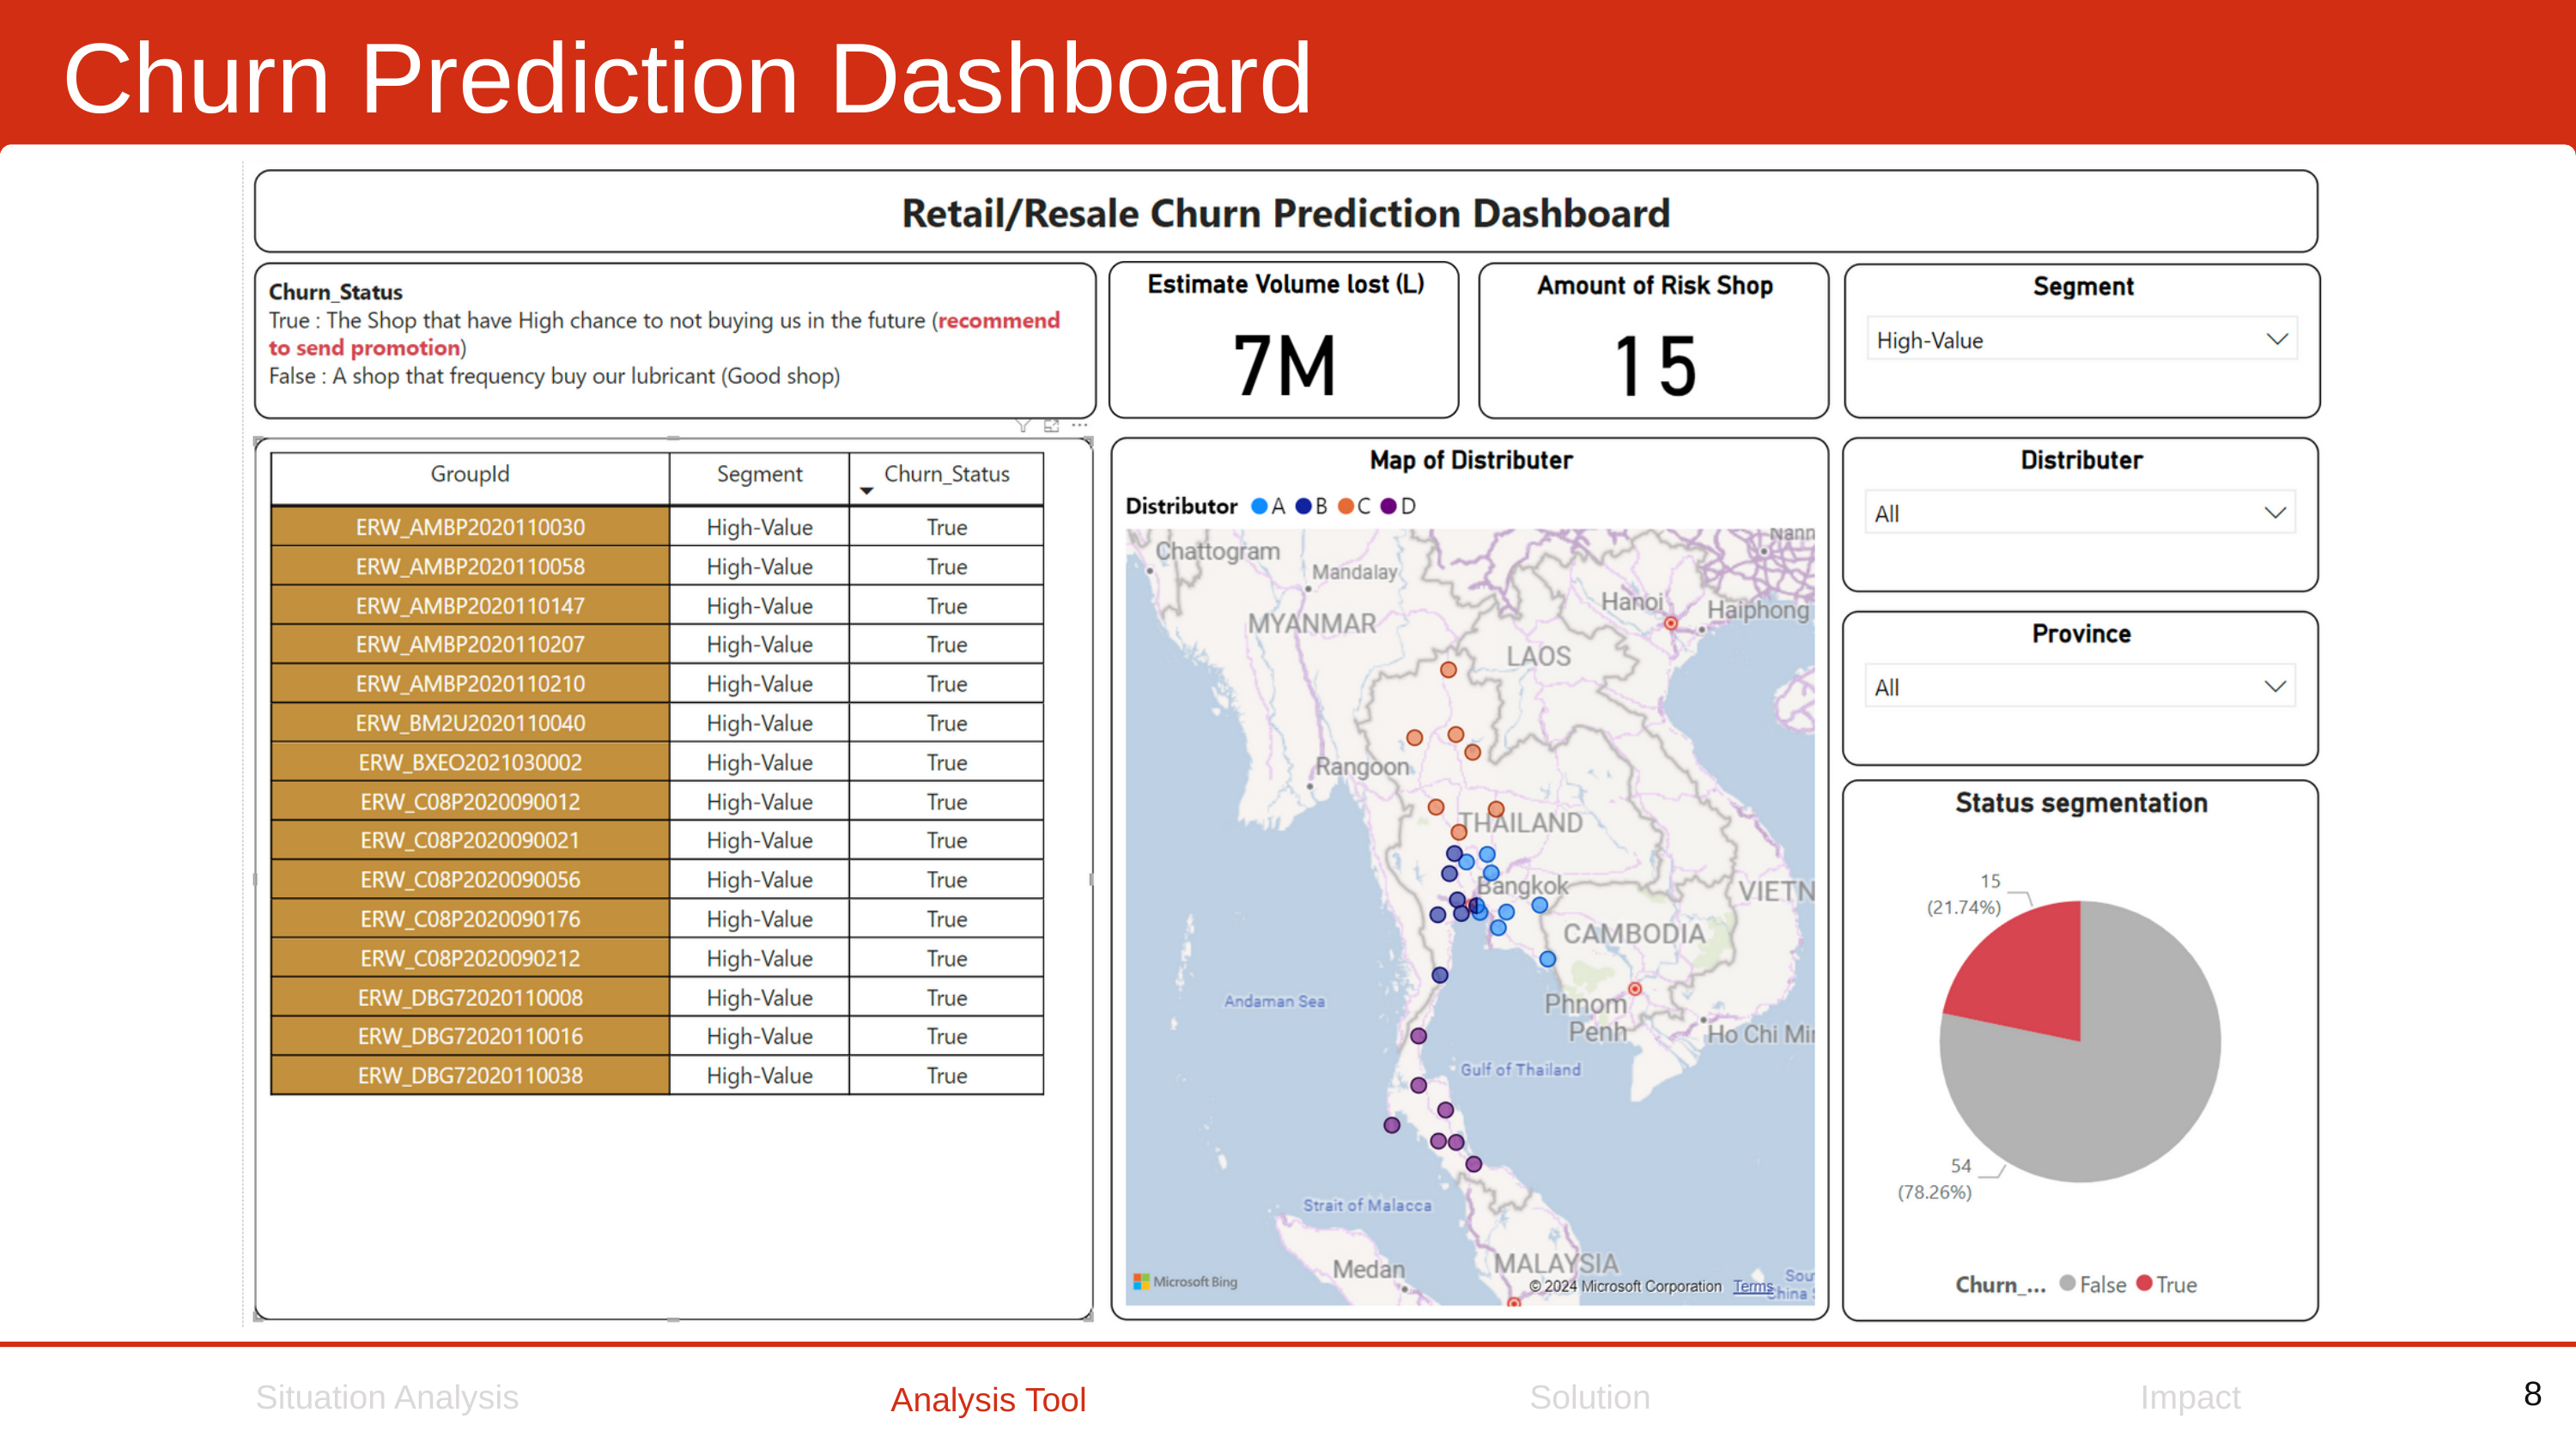

Churn Prediction Dashboard

Situation Analysis
Solution
Impact
Analysis Tool
8